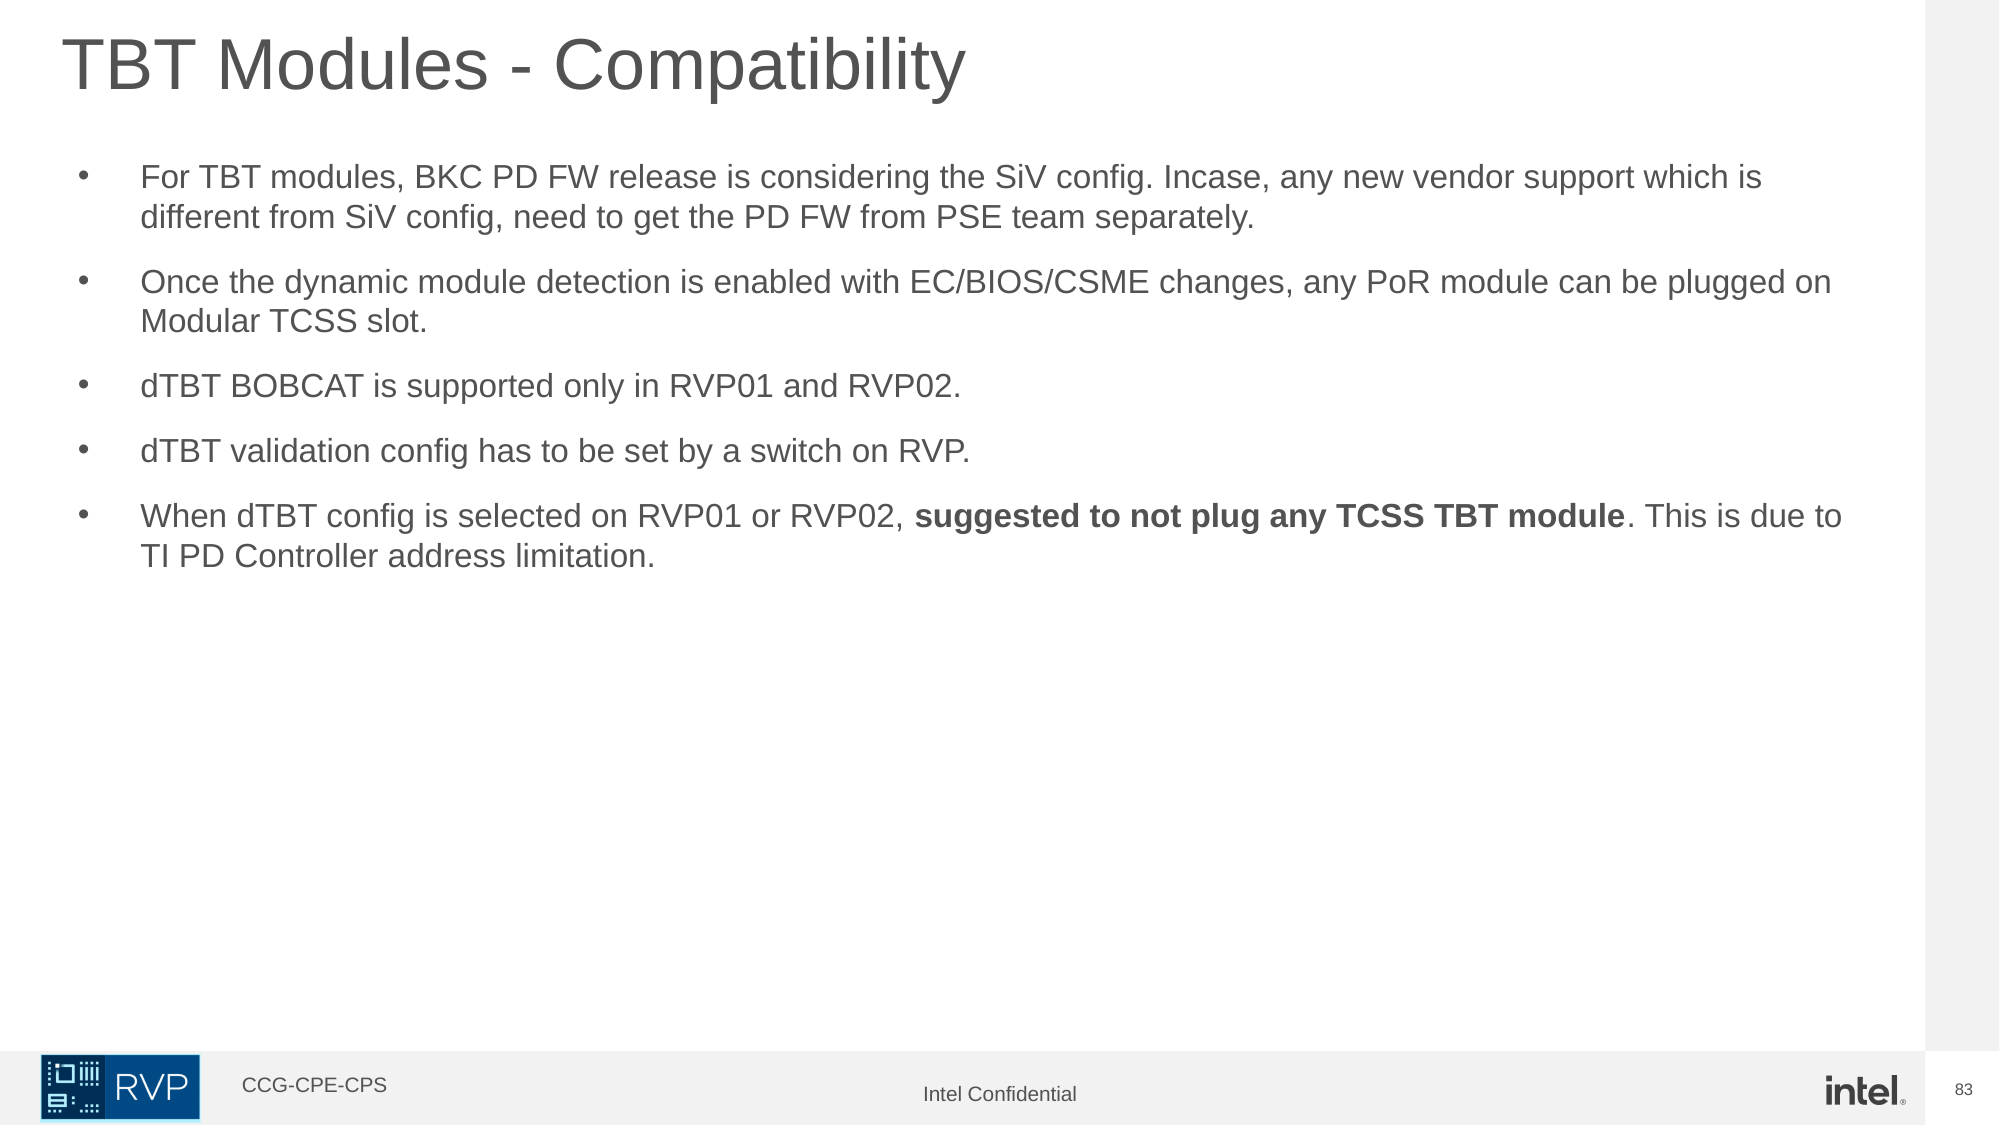

# TBT Modules - Compatibility
For TBT modules, BKC PD FW release is considering the SiV config. Incase, any new vendor support which is different from SiV config, need to get the PD FW from PSE team separately.
Once the dynamic module detection is enabled with EC/BIOS/CSME changes, any PoR module can be plugged on Modular TCSS slot.
dTBT BOBCAT is supported only in RVP01 and RVP02.
dTBT validation config has to be set by a switch on RVP.
When dTBT config is selected on RVP01 or RVP02, suggested to not plug any TCSS TBT module. This is due to TI PD Controller address limitation.